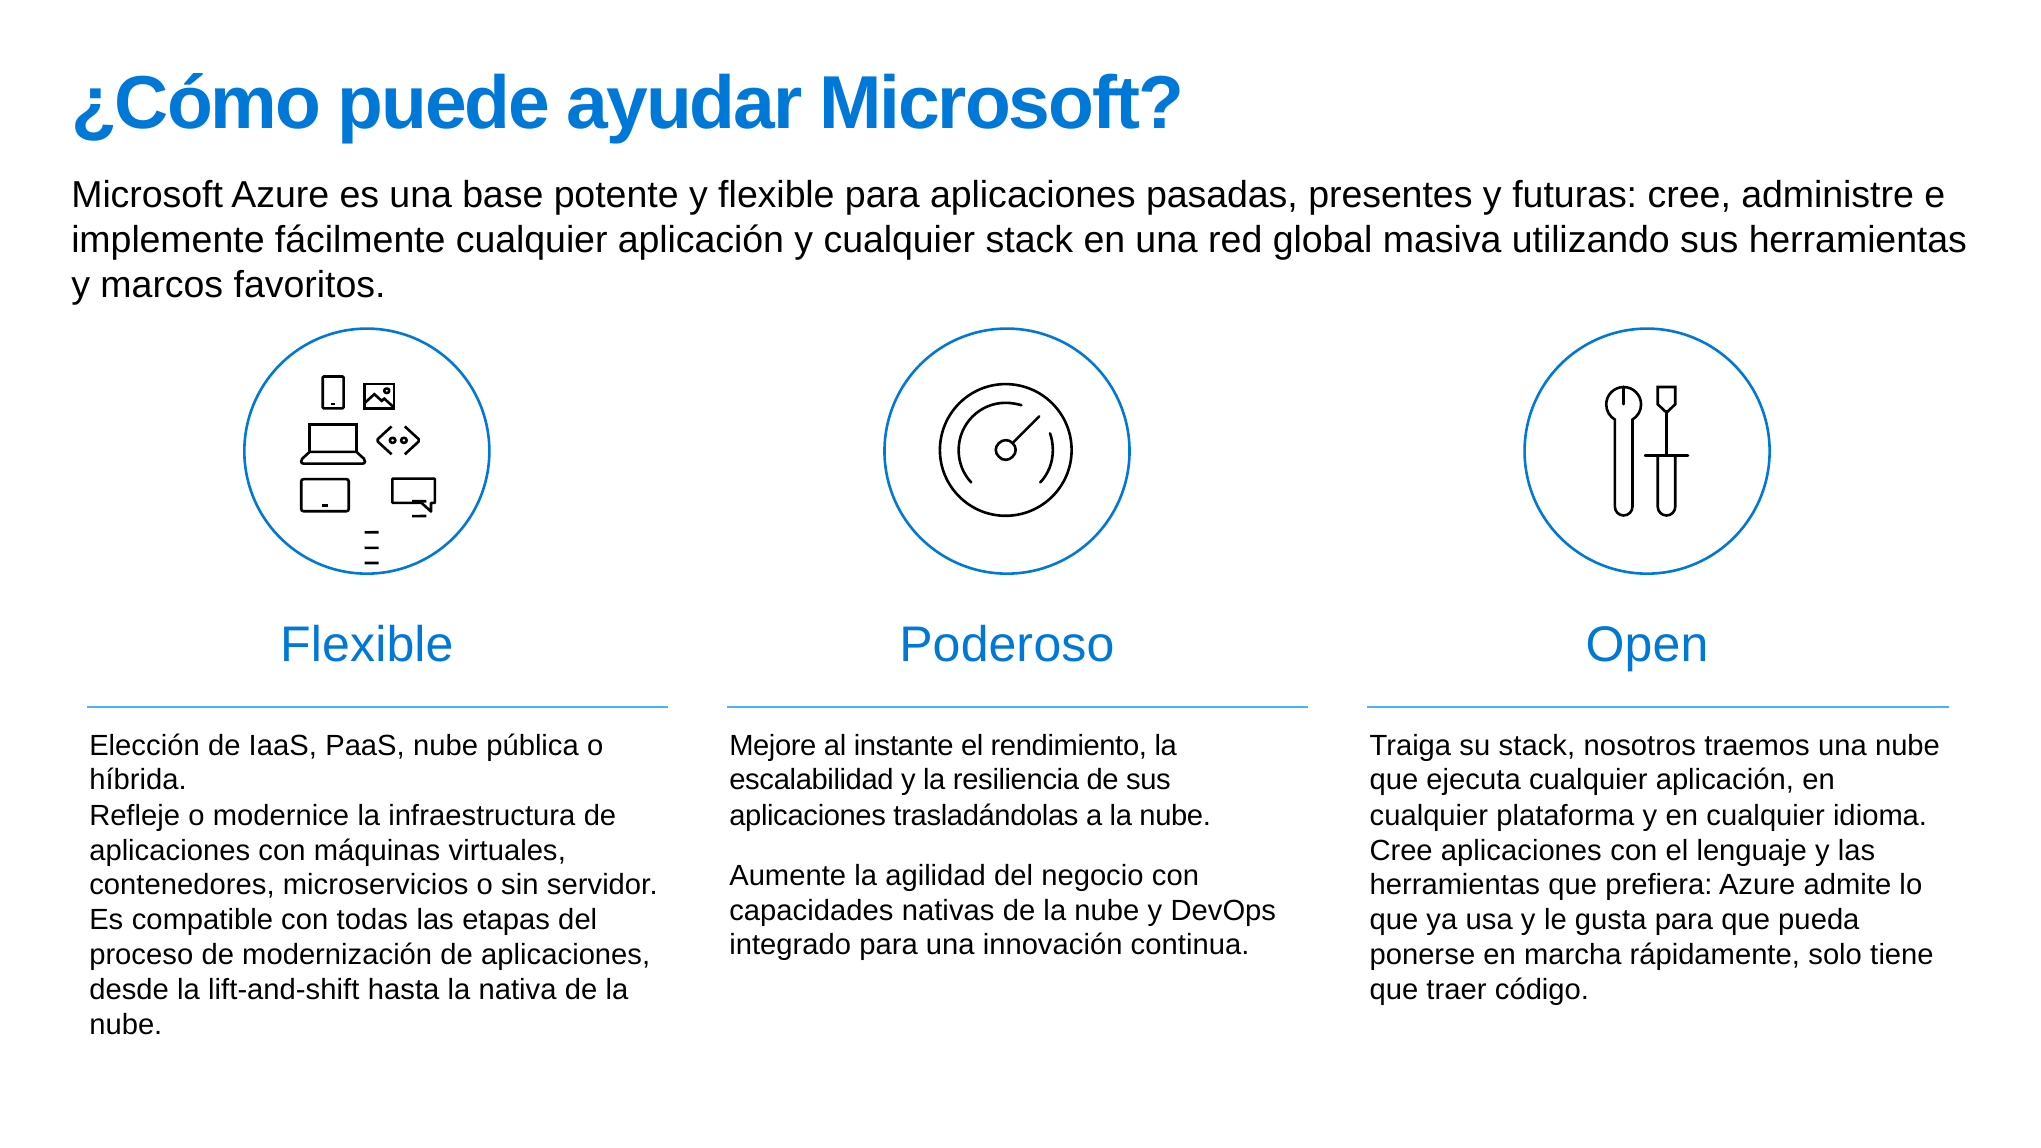

# ¿Cómo puede ayudar Microsoft?
Microsoft Azure es una base potente y flexible para aplicaciones pasadas, presentes y futuras: cree, administre e implemente fácilmente cualquier aplicación y cualquier stack en una red global masiva utilizando sus herramientas y marcos favoritos.

Flexible
Poderoso
Open
Mejore al instante el rendimiento, la escalabilidad y la resiliencia de sus aplicaciones trasladándolas a la nube.
Aumente la agilidad del negocio con capacidades nativas de la nube y DevOps integrado para una innovación continua.
Traiga su stack, nosotros traemos una nube que ejecuta cualquier aplicación, en cualquier plataforma y en cualquier idioma.
Cree aplicaciones con el lenguaje y las herramientas que prefiera: Azure admite lo que ya usa y le gusta para que pueda ponerse en marcha rápidamente, solo tiene que traer código.
Elección de IaaS, PaaS, nube pública o híbrida.
Refleje o modernice la infraestructura de aplicaciones con máquinas virtuales, contenedores, microservicios o sin servidor.
Es compatible con todas las etapas del proceso de modernización de aplicaciones, desde la lift-and-shift hasta la nativa de la nube.